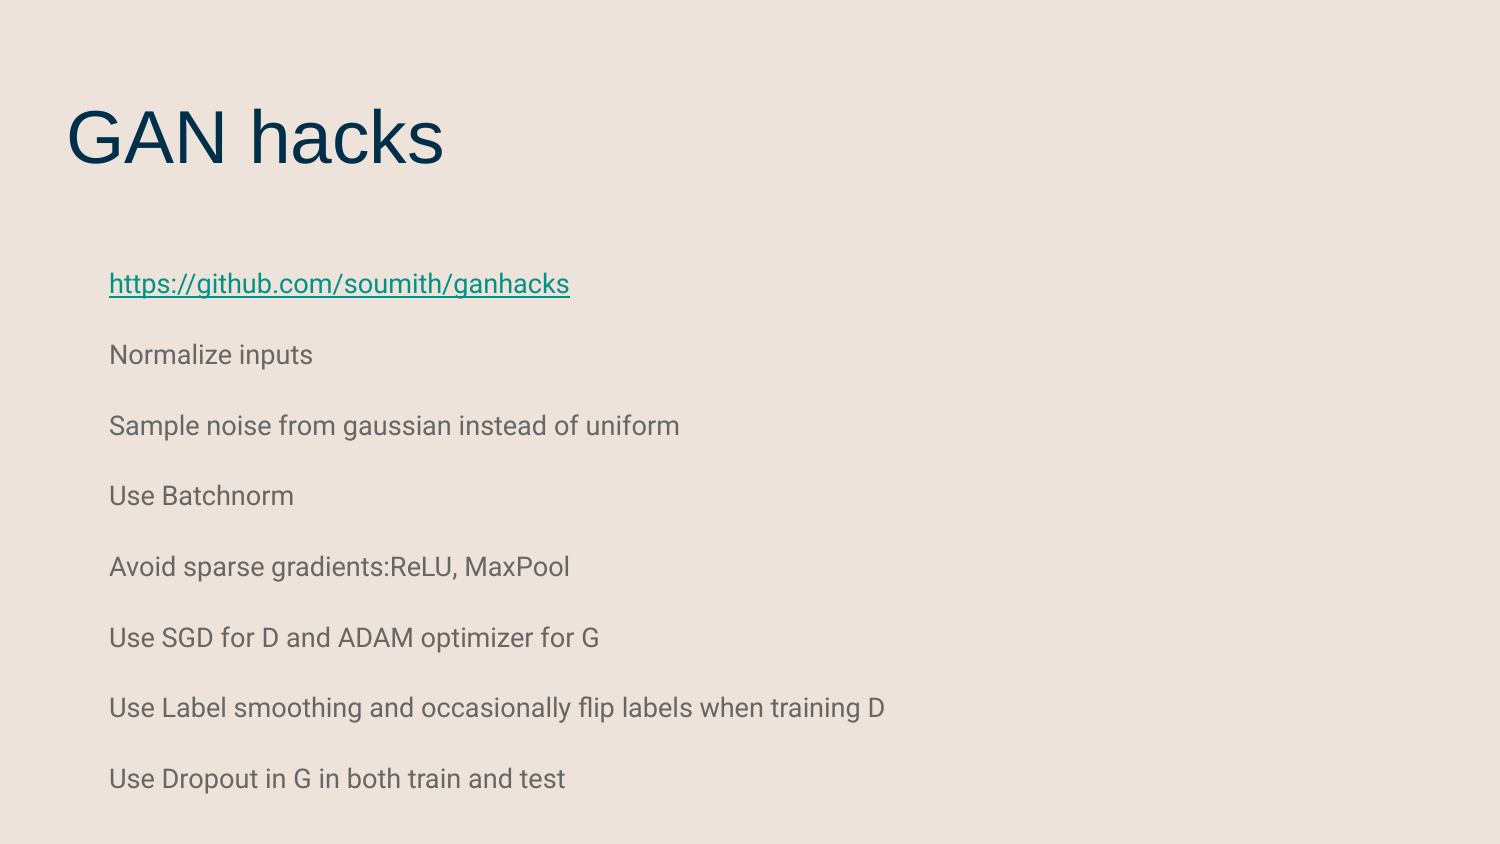

# GAN hacks
https://github.com/soumith/ganhacks
Normalize inputs
Sample noise from gaussian instead of uniform
Use Batchnorm
Avoid sparse gradients:ReLU, MaxPool
Use SGD for D and ADAM optimizer for G
Use Label smoothing and occasionally flip labels when training D
Use Dropout in G in both train and test